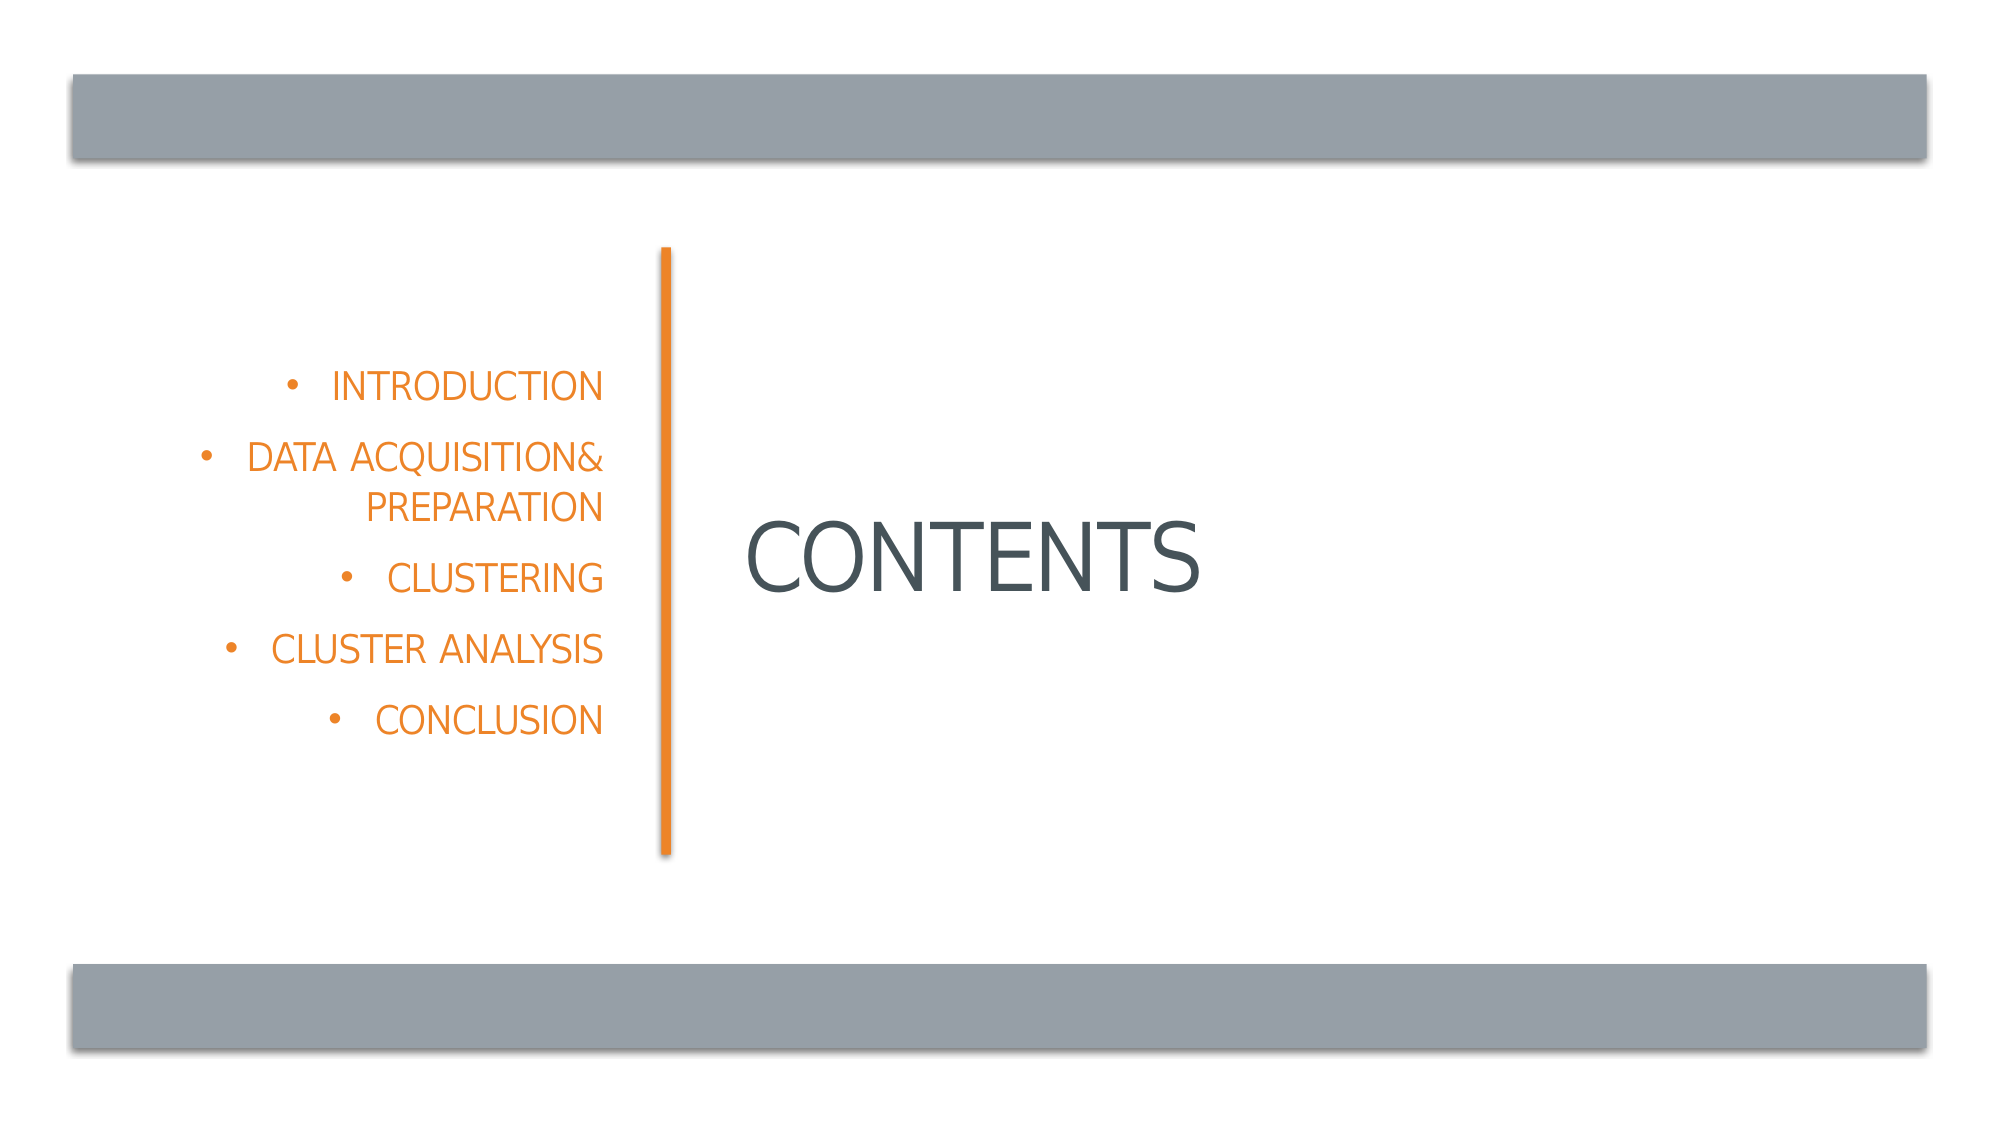

Introduction
Data acquisition& preparation
Clustering
Cluster analysis
Conclusion
# Contents